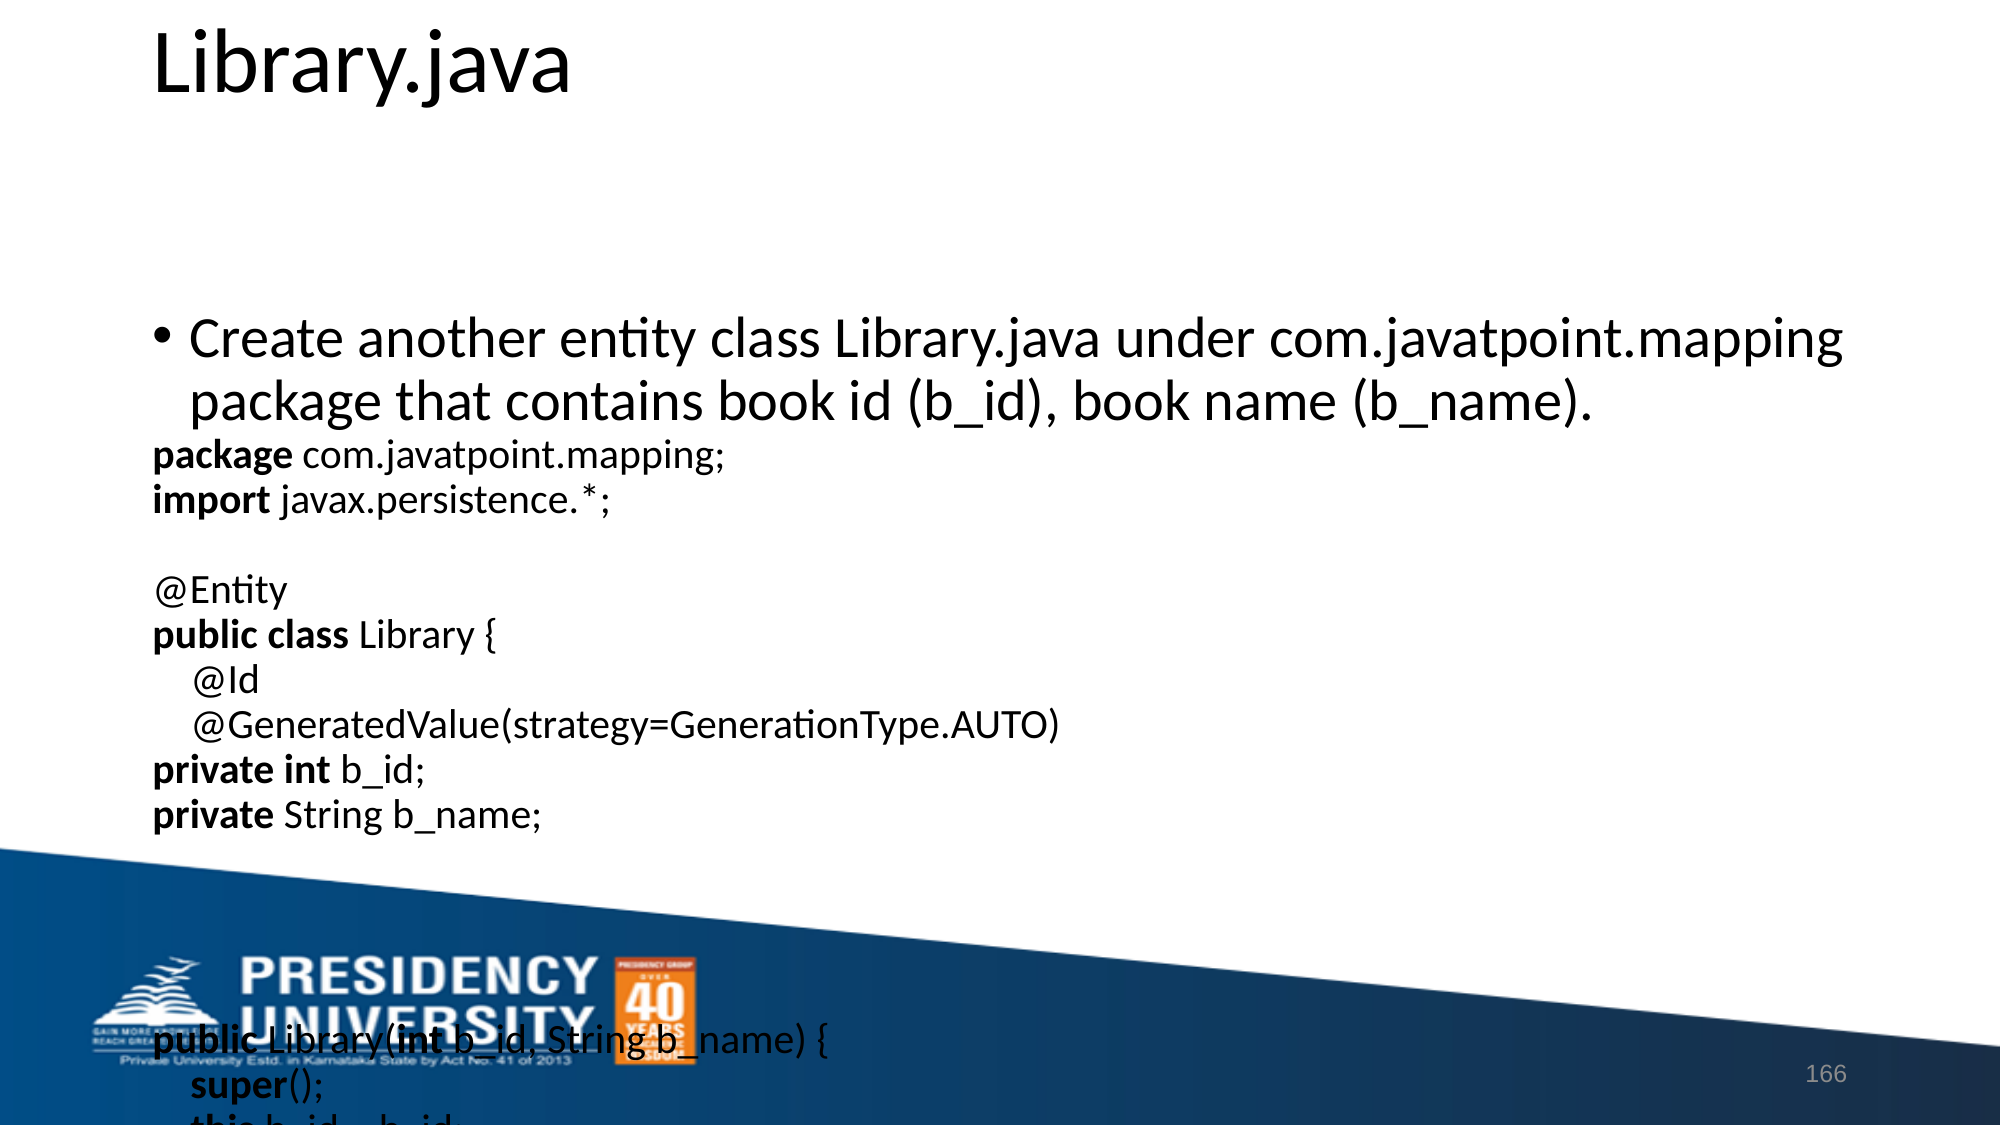

# Library.java
Create another entity class Library.java under com.javatpoint.mapping package that contains book id (b_id), book name (b_name).
package com.javatpoint.mapping;
import javax.persistence.*;

@Entity
public class Library {
    @Id
    @GeneratedValue(strategy=GenerationType.AUTO)
private int b_id;
private String b_name;

public Library(int b_id, String b_name) {
    super();
    this.b_id = b_id;
    this.b_name = b_name;

}

public Library() {
    super();
    // TODO Auto-generated constructor stub
}

public int getB_id() {
    return b_id;
}

public void setB_id(int b_id) {
    this.b_id = b_id;
}

public String getB_name() {
    return b_name;
}

public void setB_name(String b_name) {
    this.b_name = b_name;
}

}

166